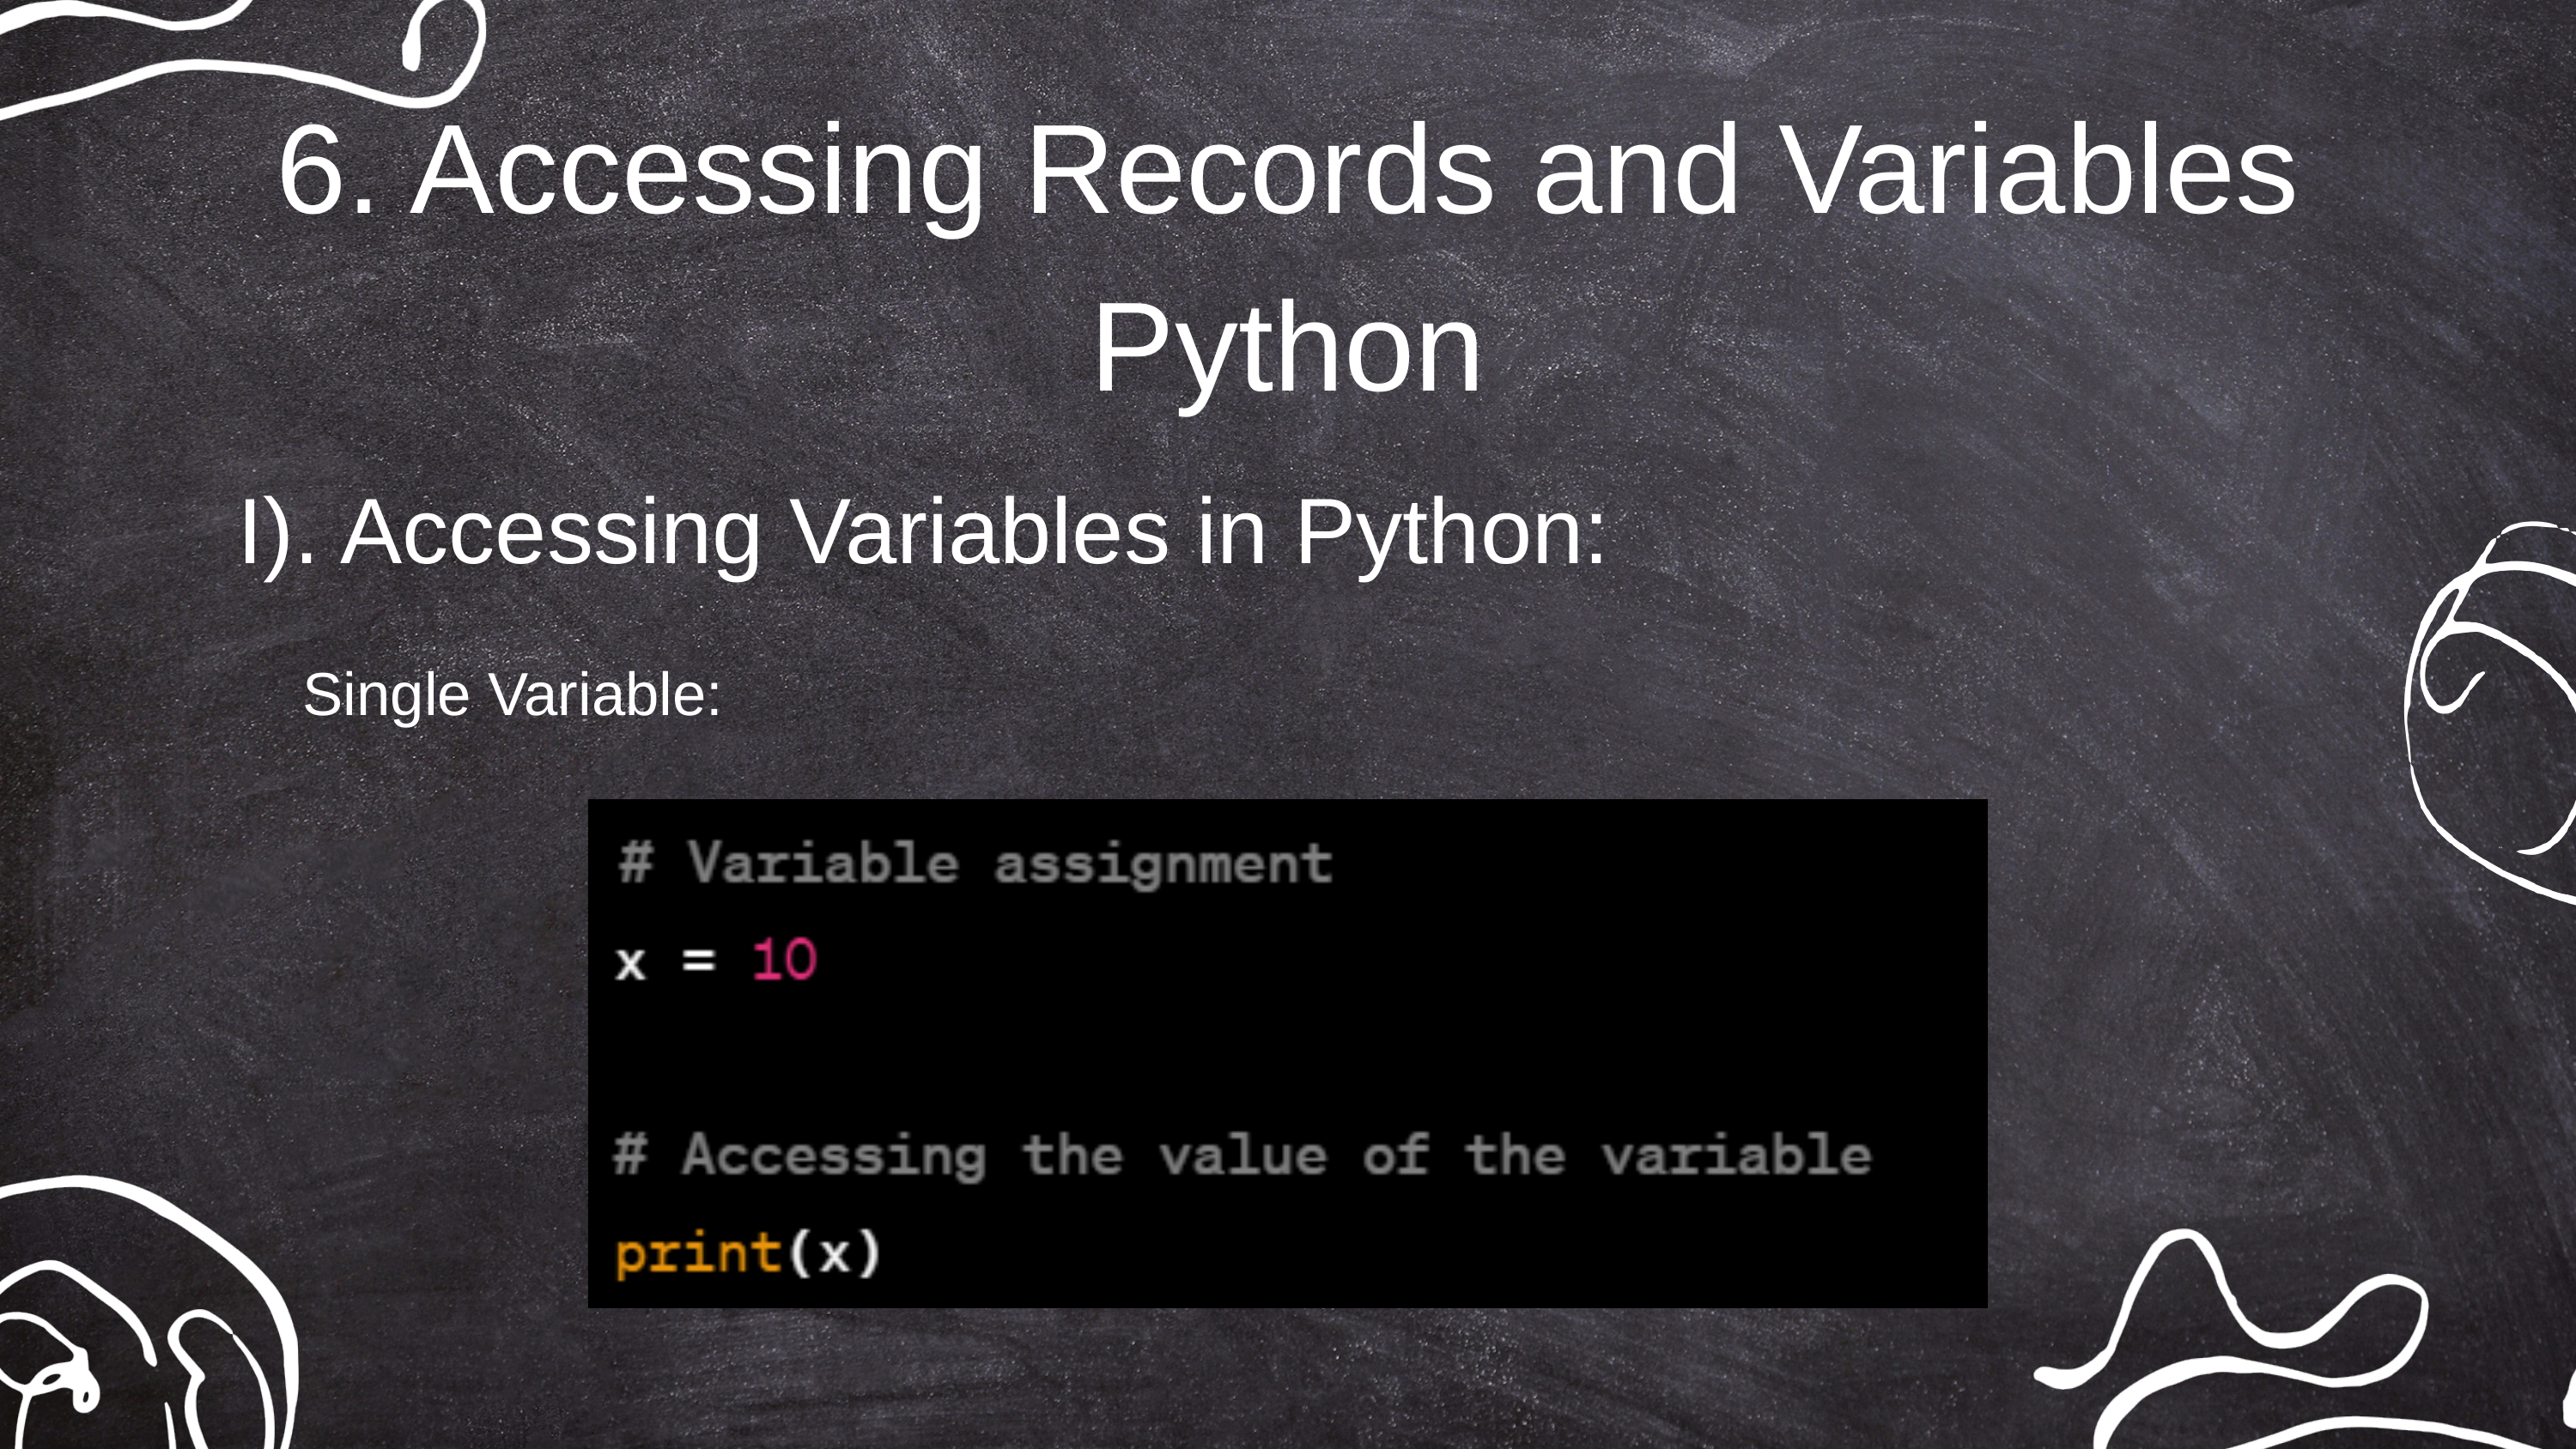

6. Accessing Records and Variables Python
I). Accessing Variables in Python:

Single Variable: